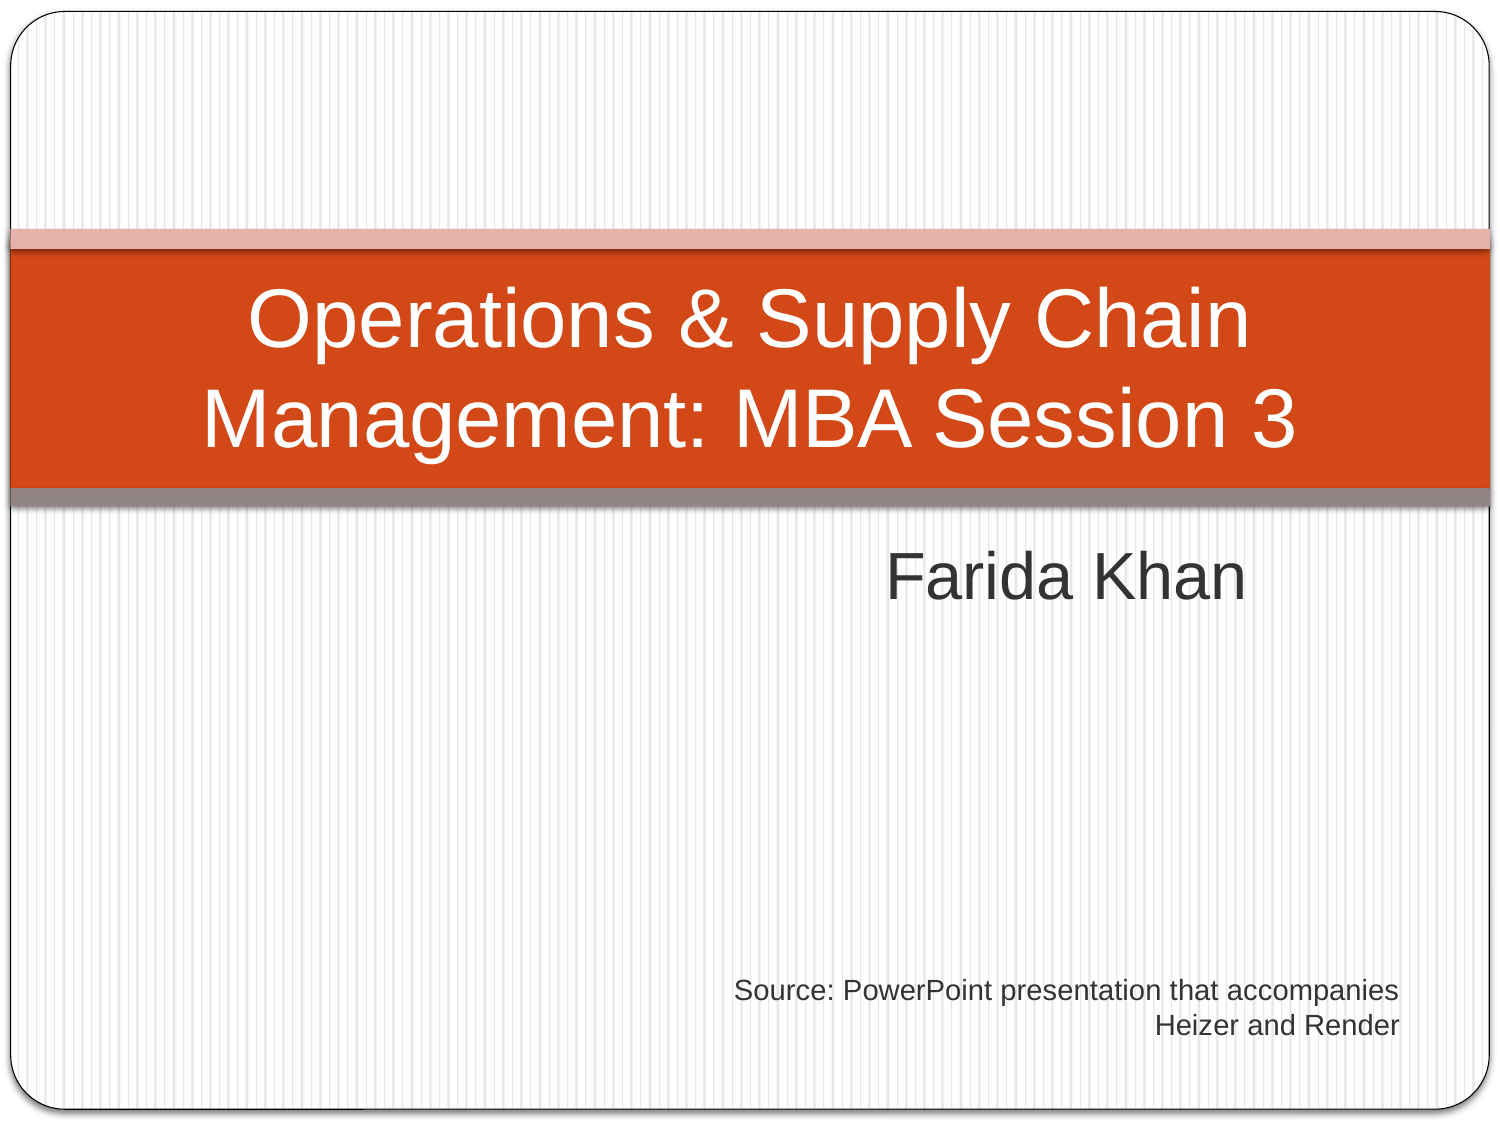

# Operations & Supply Chain Management: MBA Session 3
Farida Khan
Source: PowerPoint presentation that accompanies
Heizer and Render